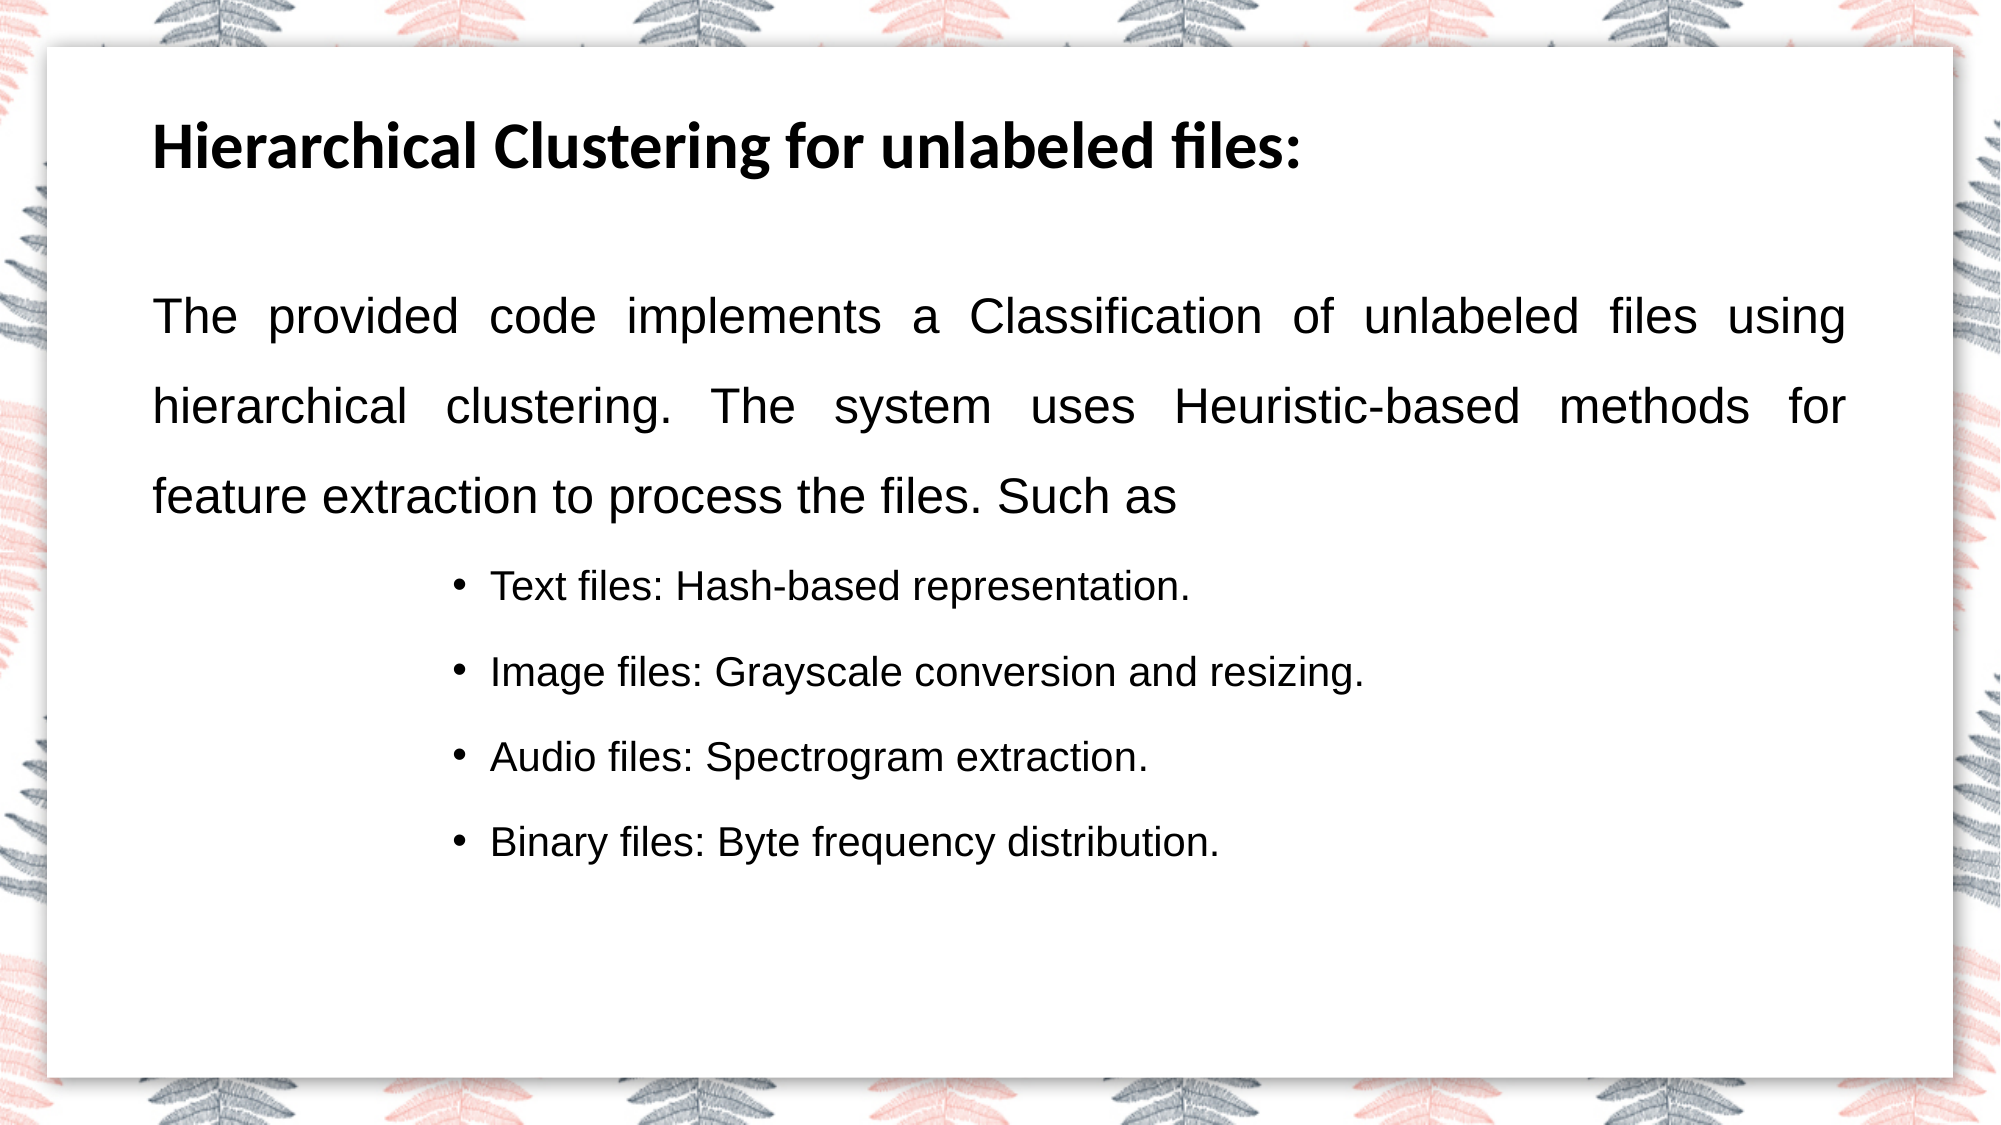

Hierarchical Clustering for unlabeled files:
The provided code implements a Classification of unlabeled files using hierarchical clustering. The system uses Heuristic-based methods for feature extraction to process the files. Such as
Text files: Hash-based representation.
Image files: Grayscale conversion and resizing.
Audio files: Spectrogram extraction.
Binary files: Byte frequency distribution.